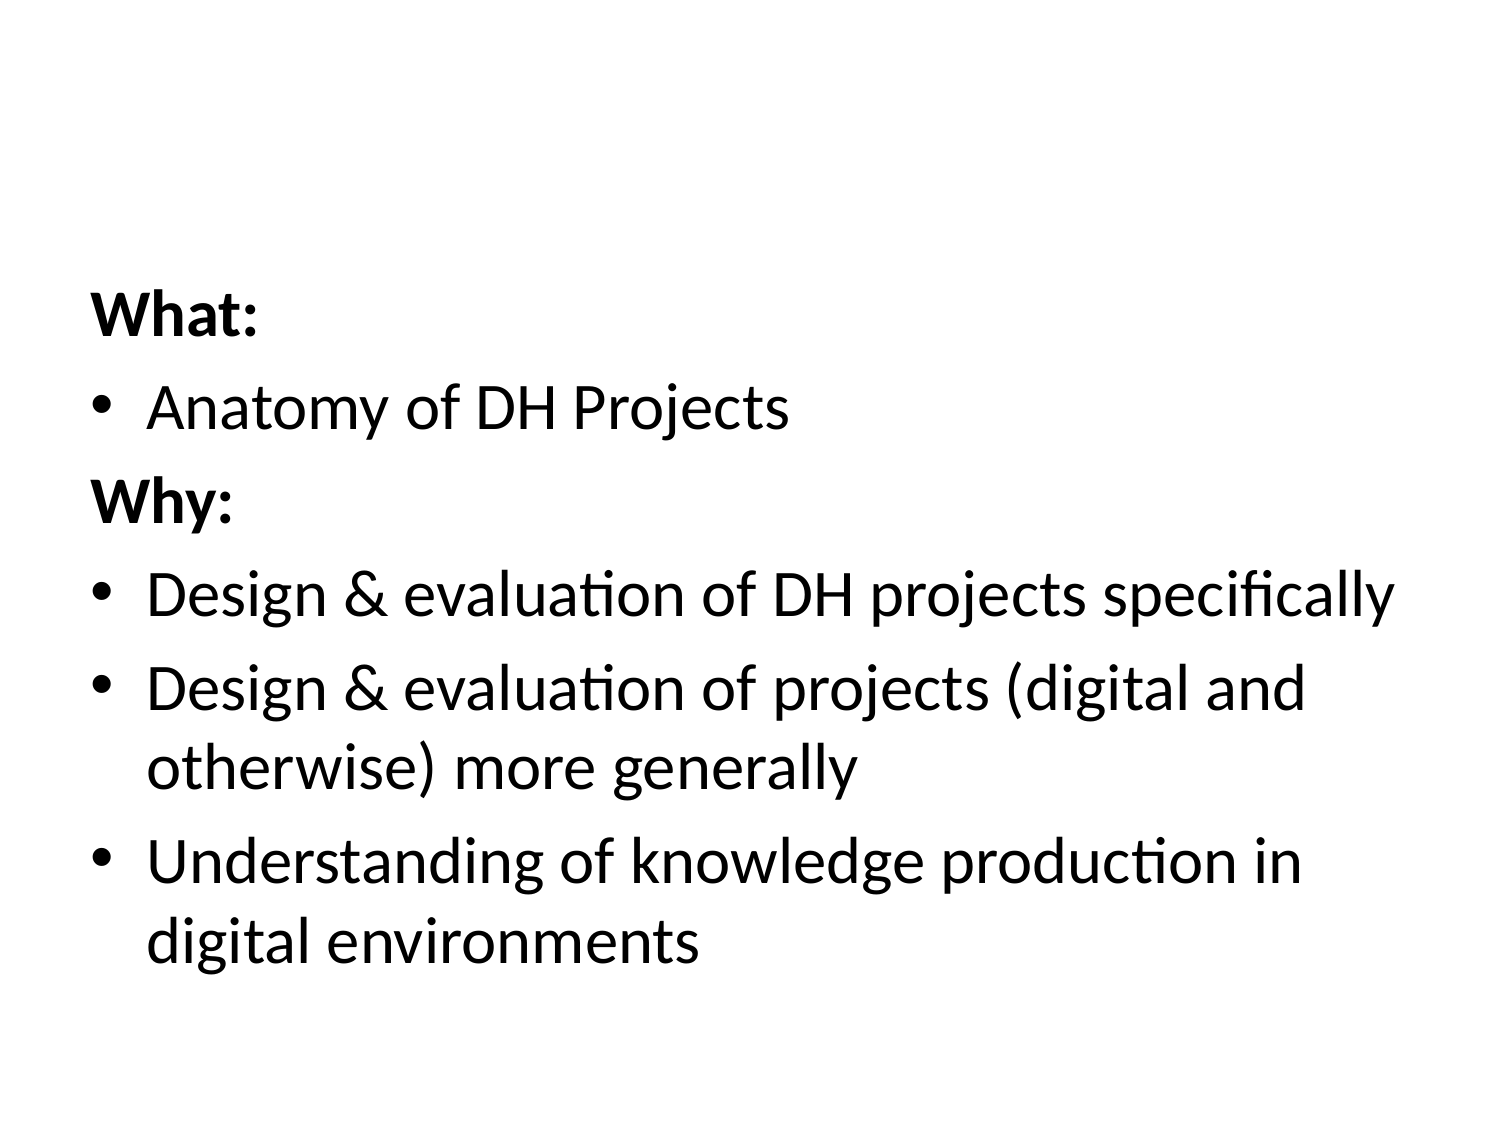

What:
Anatomy of DH Projects
Why:
Design & evaluation of DH projects specifically
Design & evaluation of projects (digital and otherwise) more generally
Understanding of knowledge production in digital environments